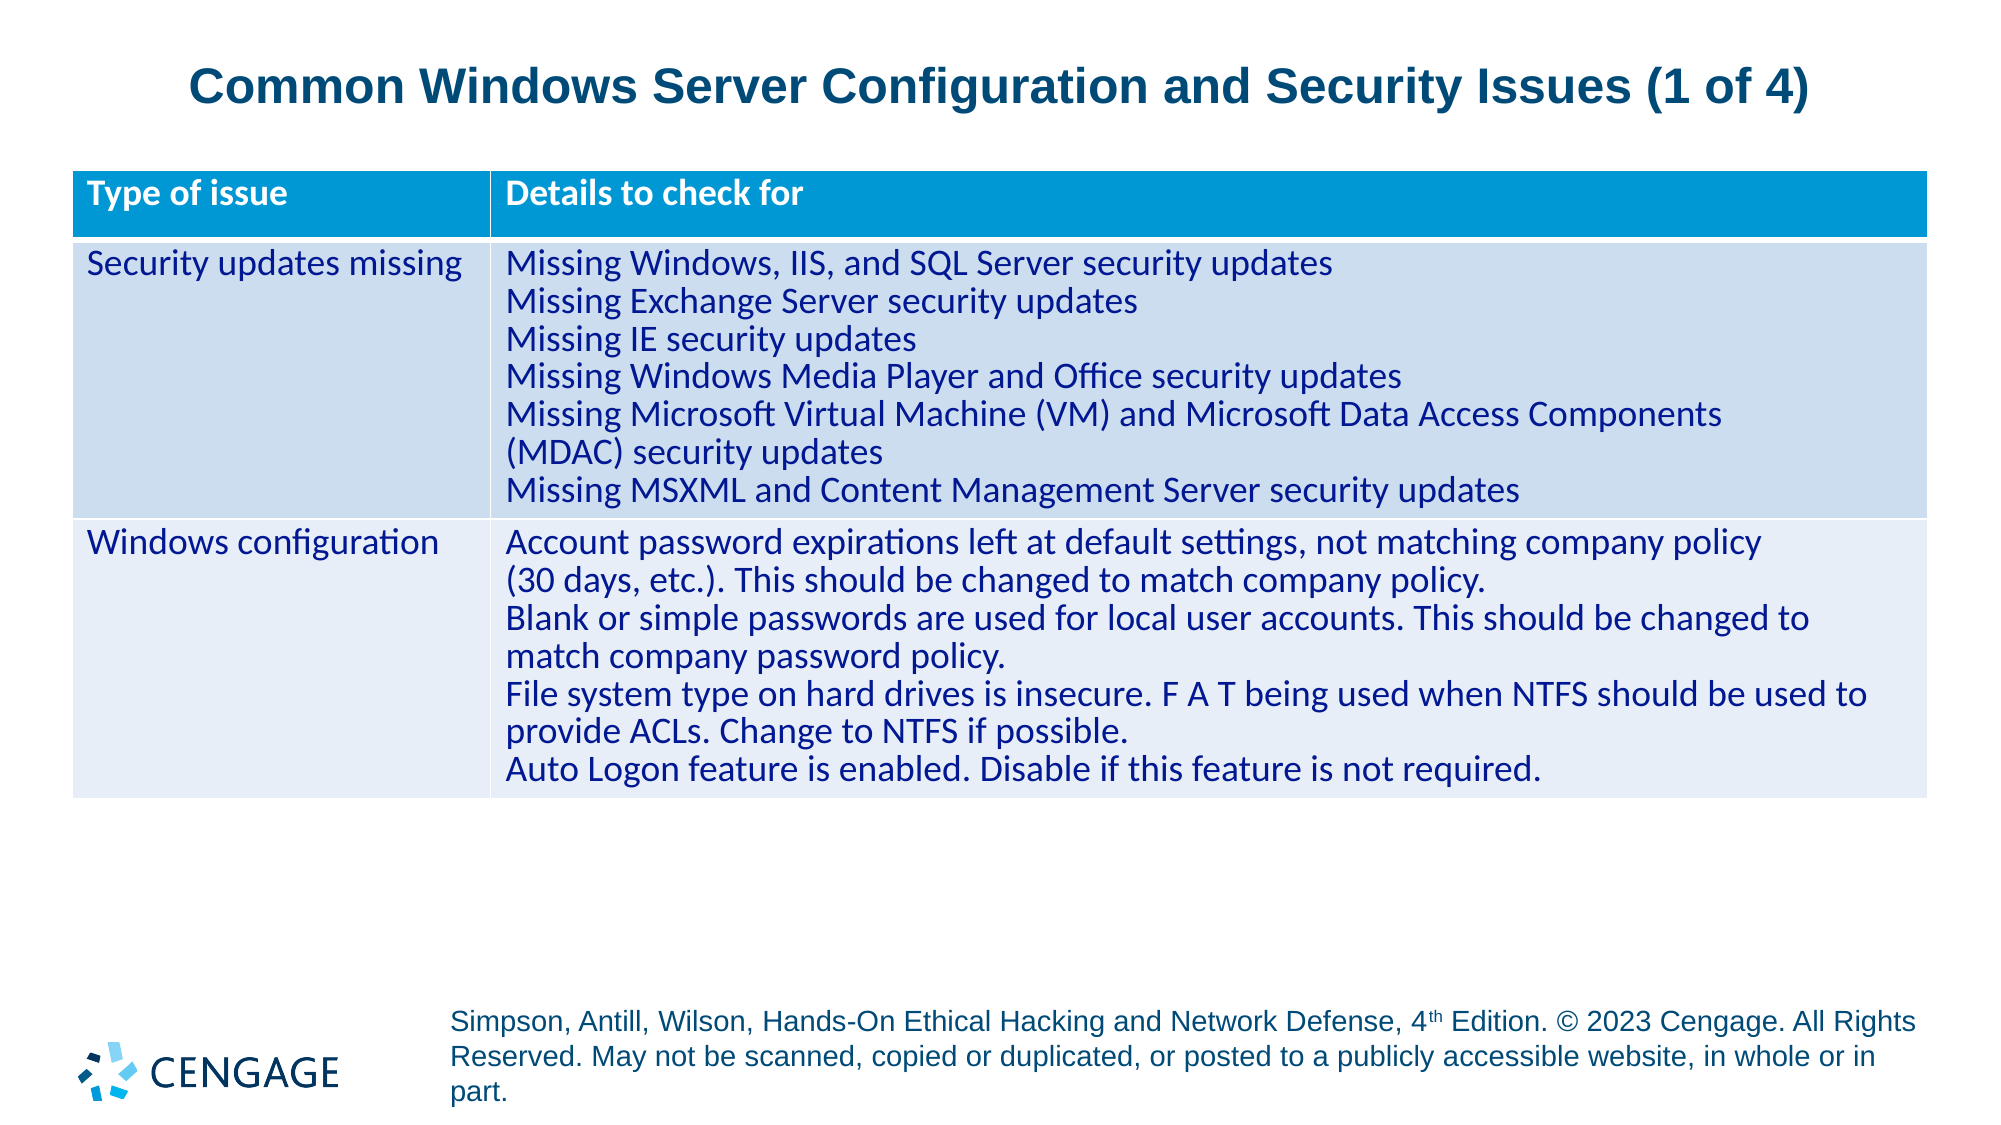

# Common Windows Server Configuration and Security Issues (1 of 4)
| Type of issue | Details to check for |
| --- | --- |
| Security updates missing | Missing Windows, IIS, and SQL Server security updates Missing Exchange Server security updates Missing IE security updates Missing Windows Media Player and Office security updates Missing Microsoft Virtual Machine (VM) and Microsoft Data Access Components (MDAC) security updates Missing MSXML and Content Management Server security updates |
| Windows configuration | Account password expirations left at default settings, not matching company policy (30 days, etc.). This should be changed to match company policy. Blank or simple passwords are used for local user accounts. This should be changed to match company password policy. File system type on hard drives is insecure. F A T being used when NTFS should be used to provide ACLs. Change to NTFS if possible. Auto Logon feature is enabled. Disable if this feature is not required. |